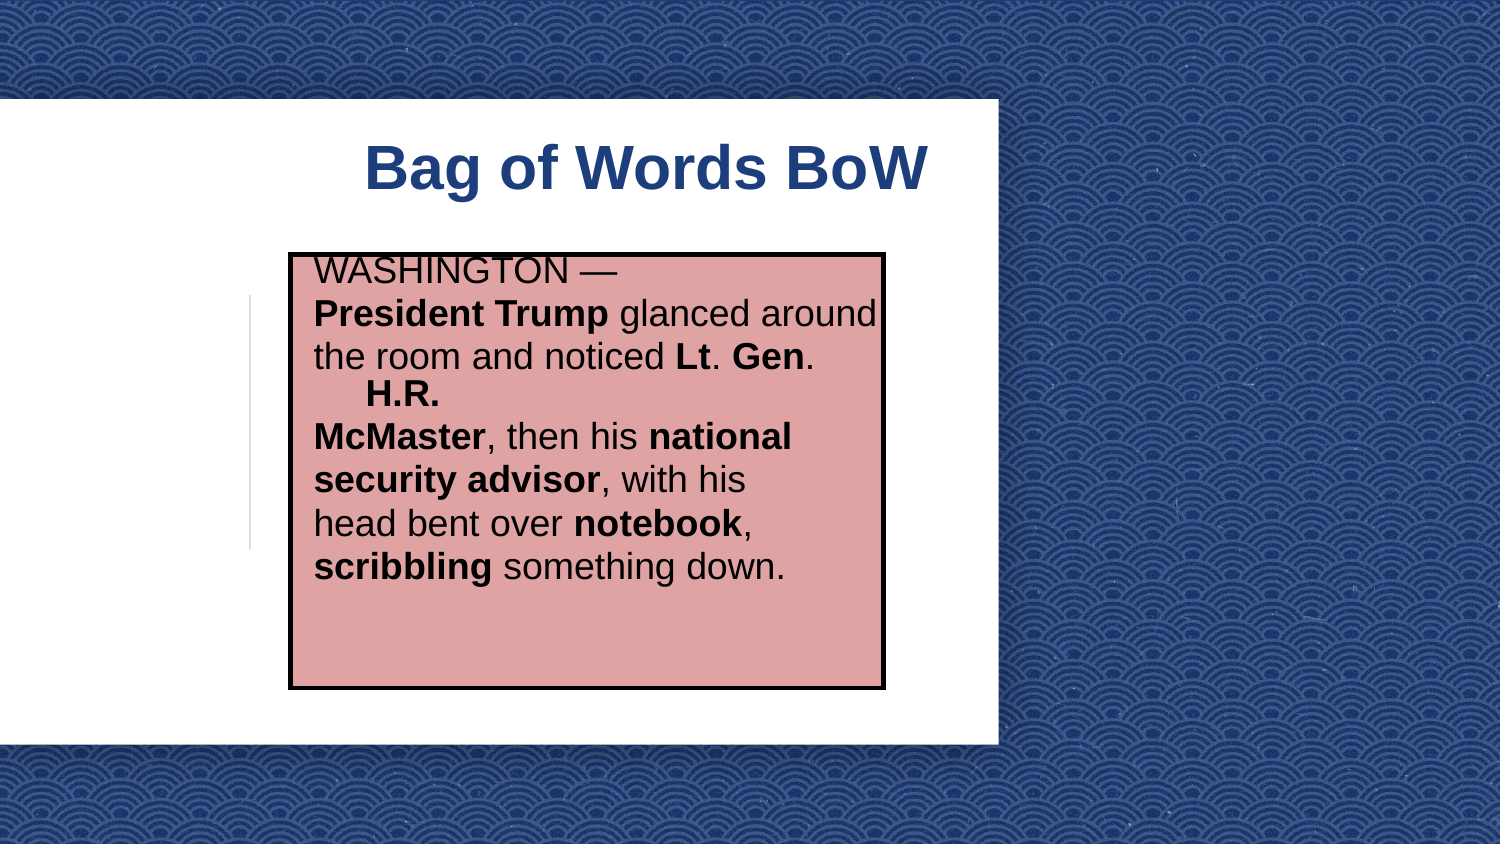

# Bag of Words BoW
WASHINGTON —
President Trump glanced around
the room and noticed Lt. Gen. H.R.
McMaster, then his national
security advisor, with his
head bent over notebook,
scribbling something down.